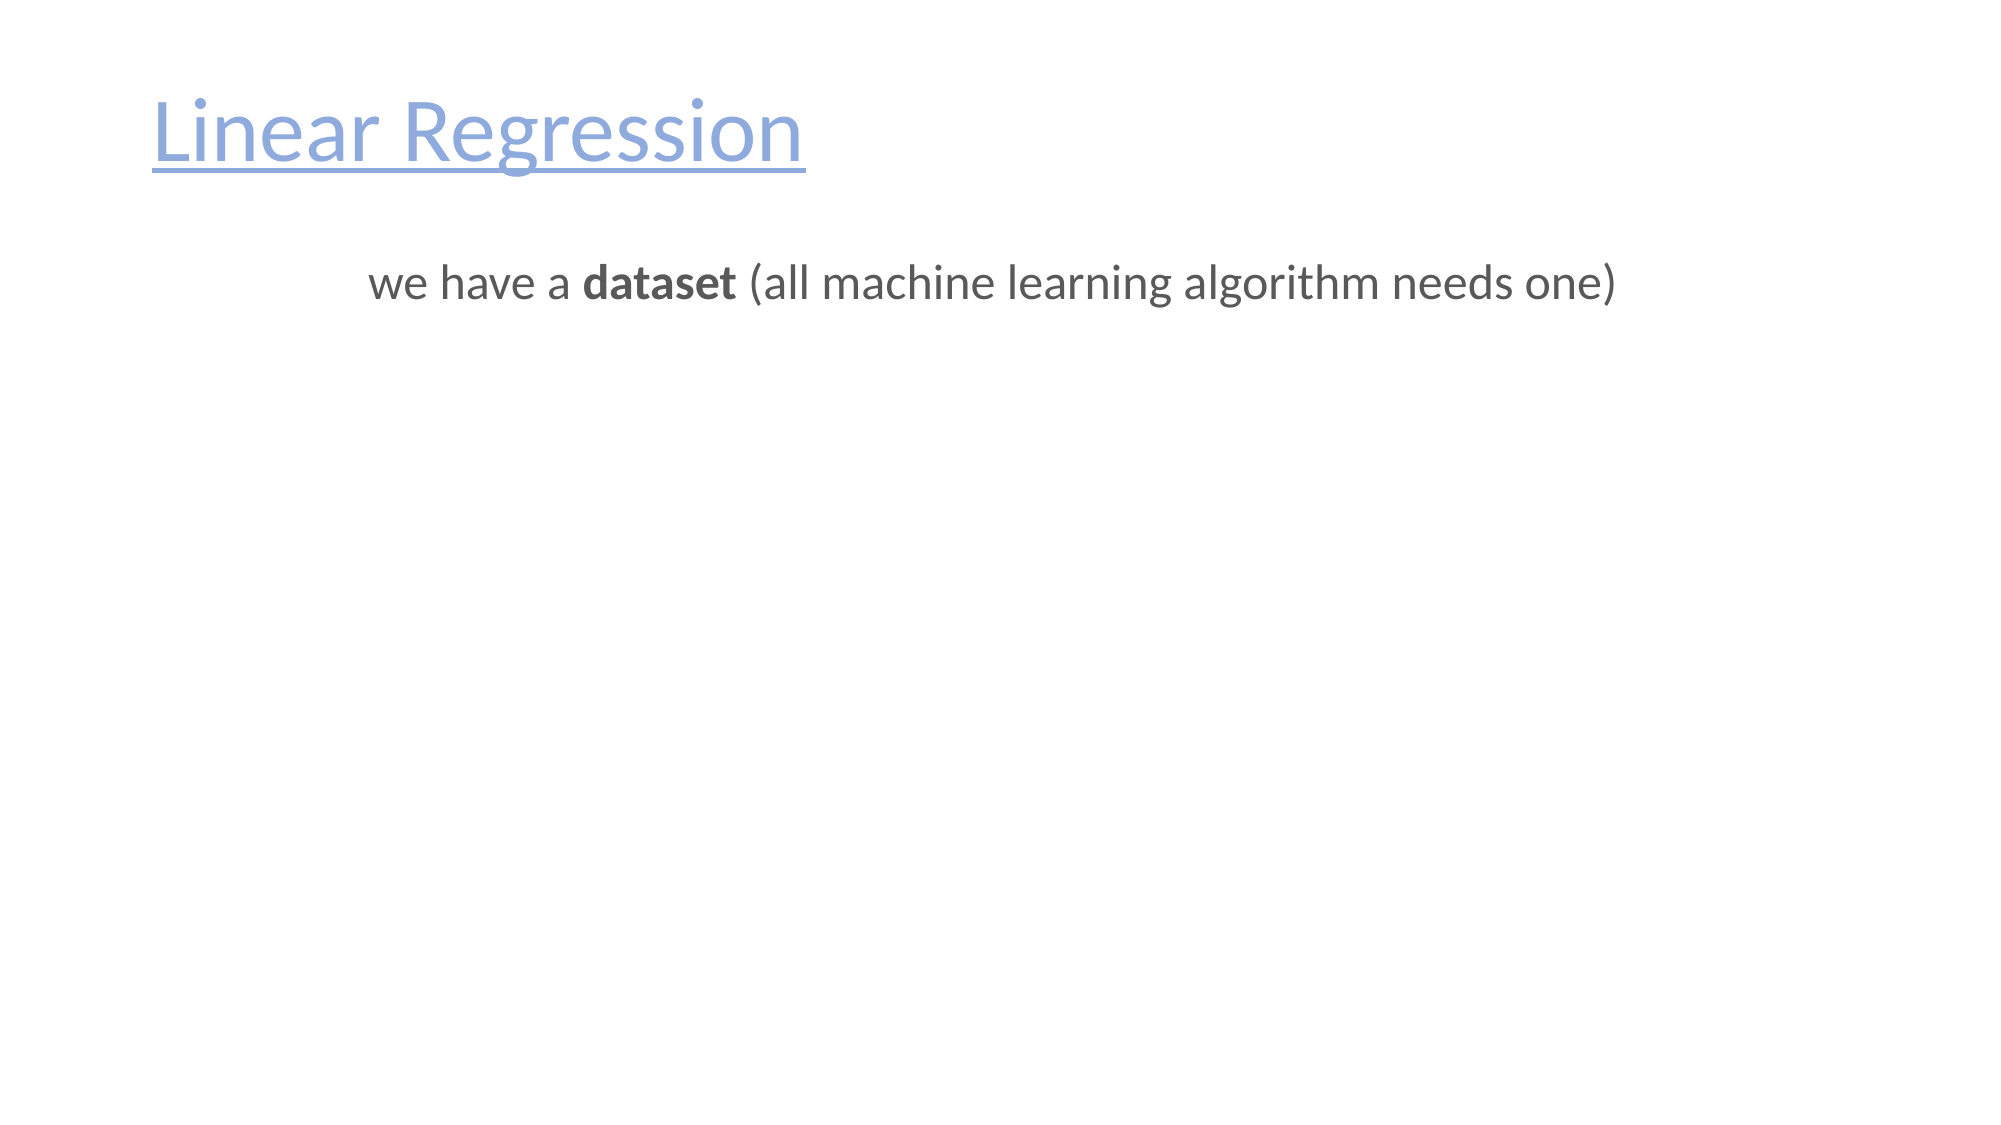

# Linear Regression
we have a dataset (all machine learning algorithm needs one)